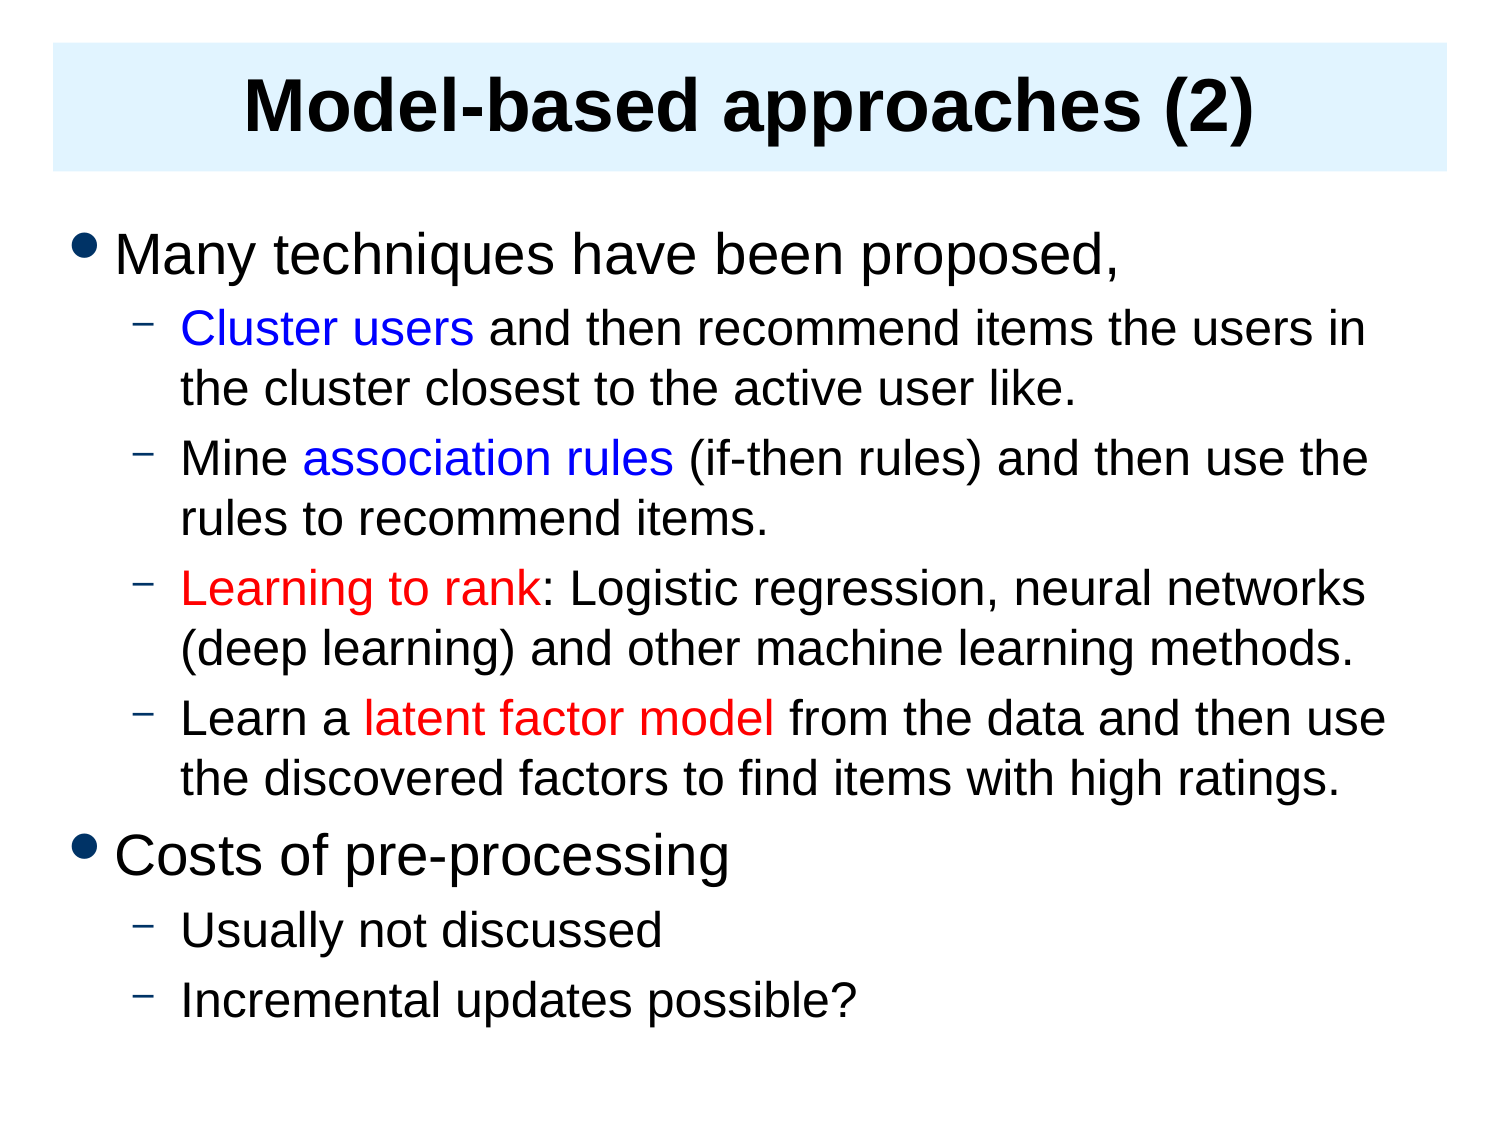

# Model-based approaches (2)
Many techniques have been proposed,
Cluster users and then recommend items the users in the cluster closest to the active user like.
Mine association rules (if-then rules) and then use the rules to recommend items.
Learning to rank: Logistic regression, neural networks (deep learning) and other machine learning methods.
Learn a latent factor model from the data and then use the discovered factors to find items with high ratings.
Costs of pre-processing
Usually not discussed
Incremental updates possible?